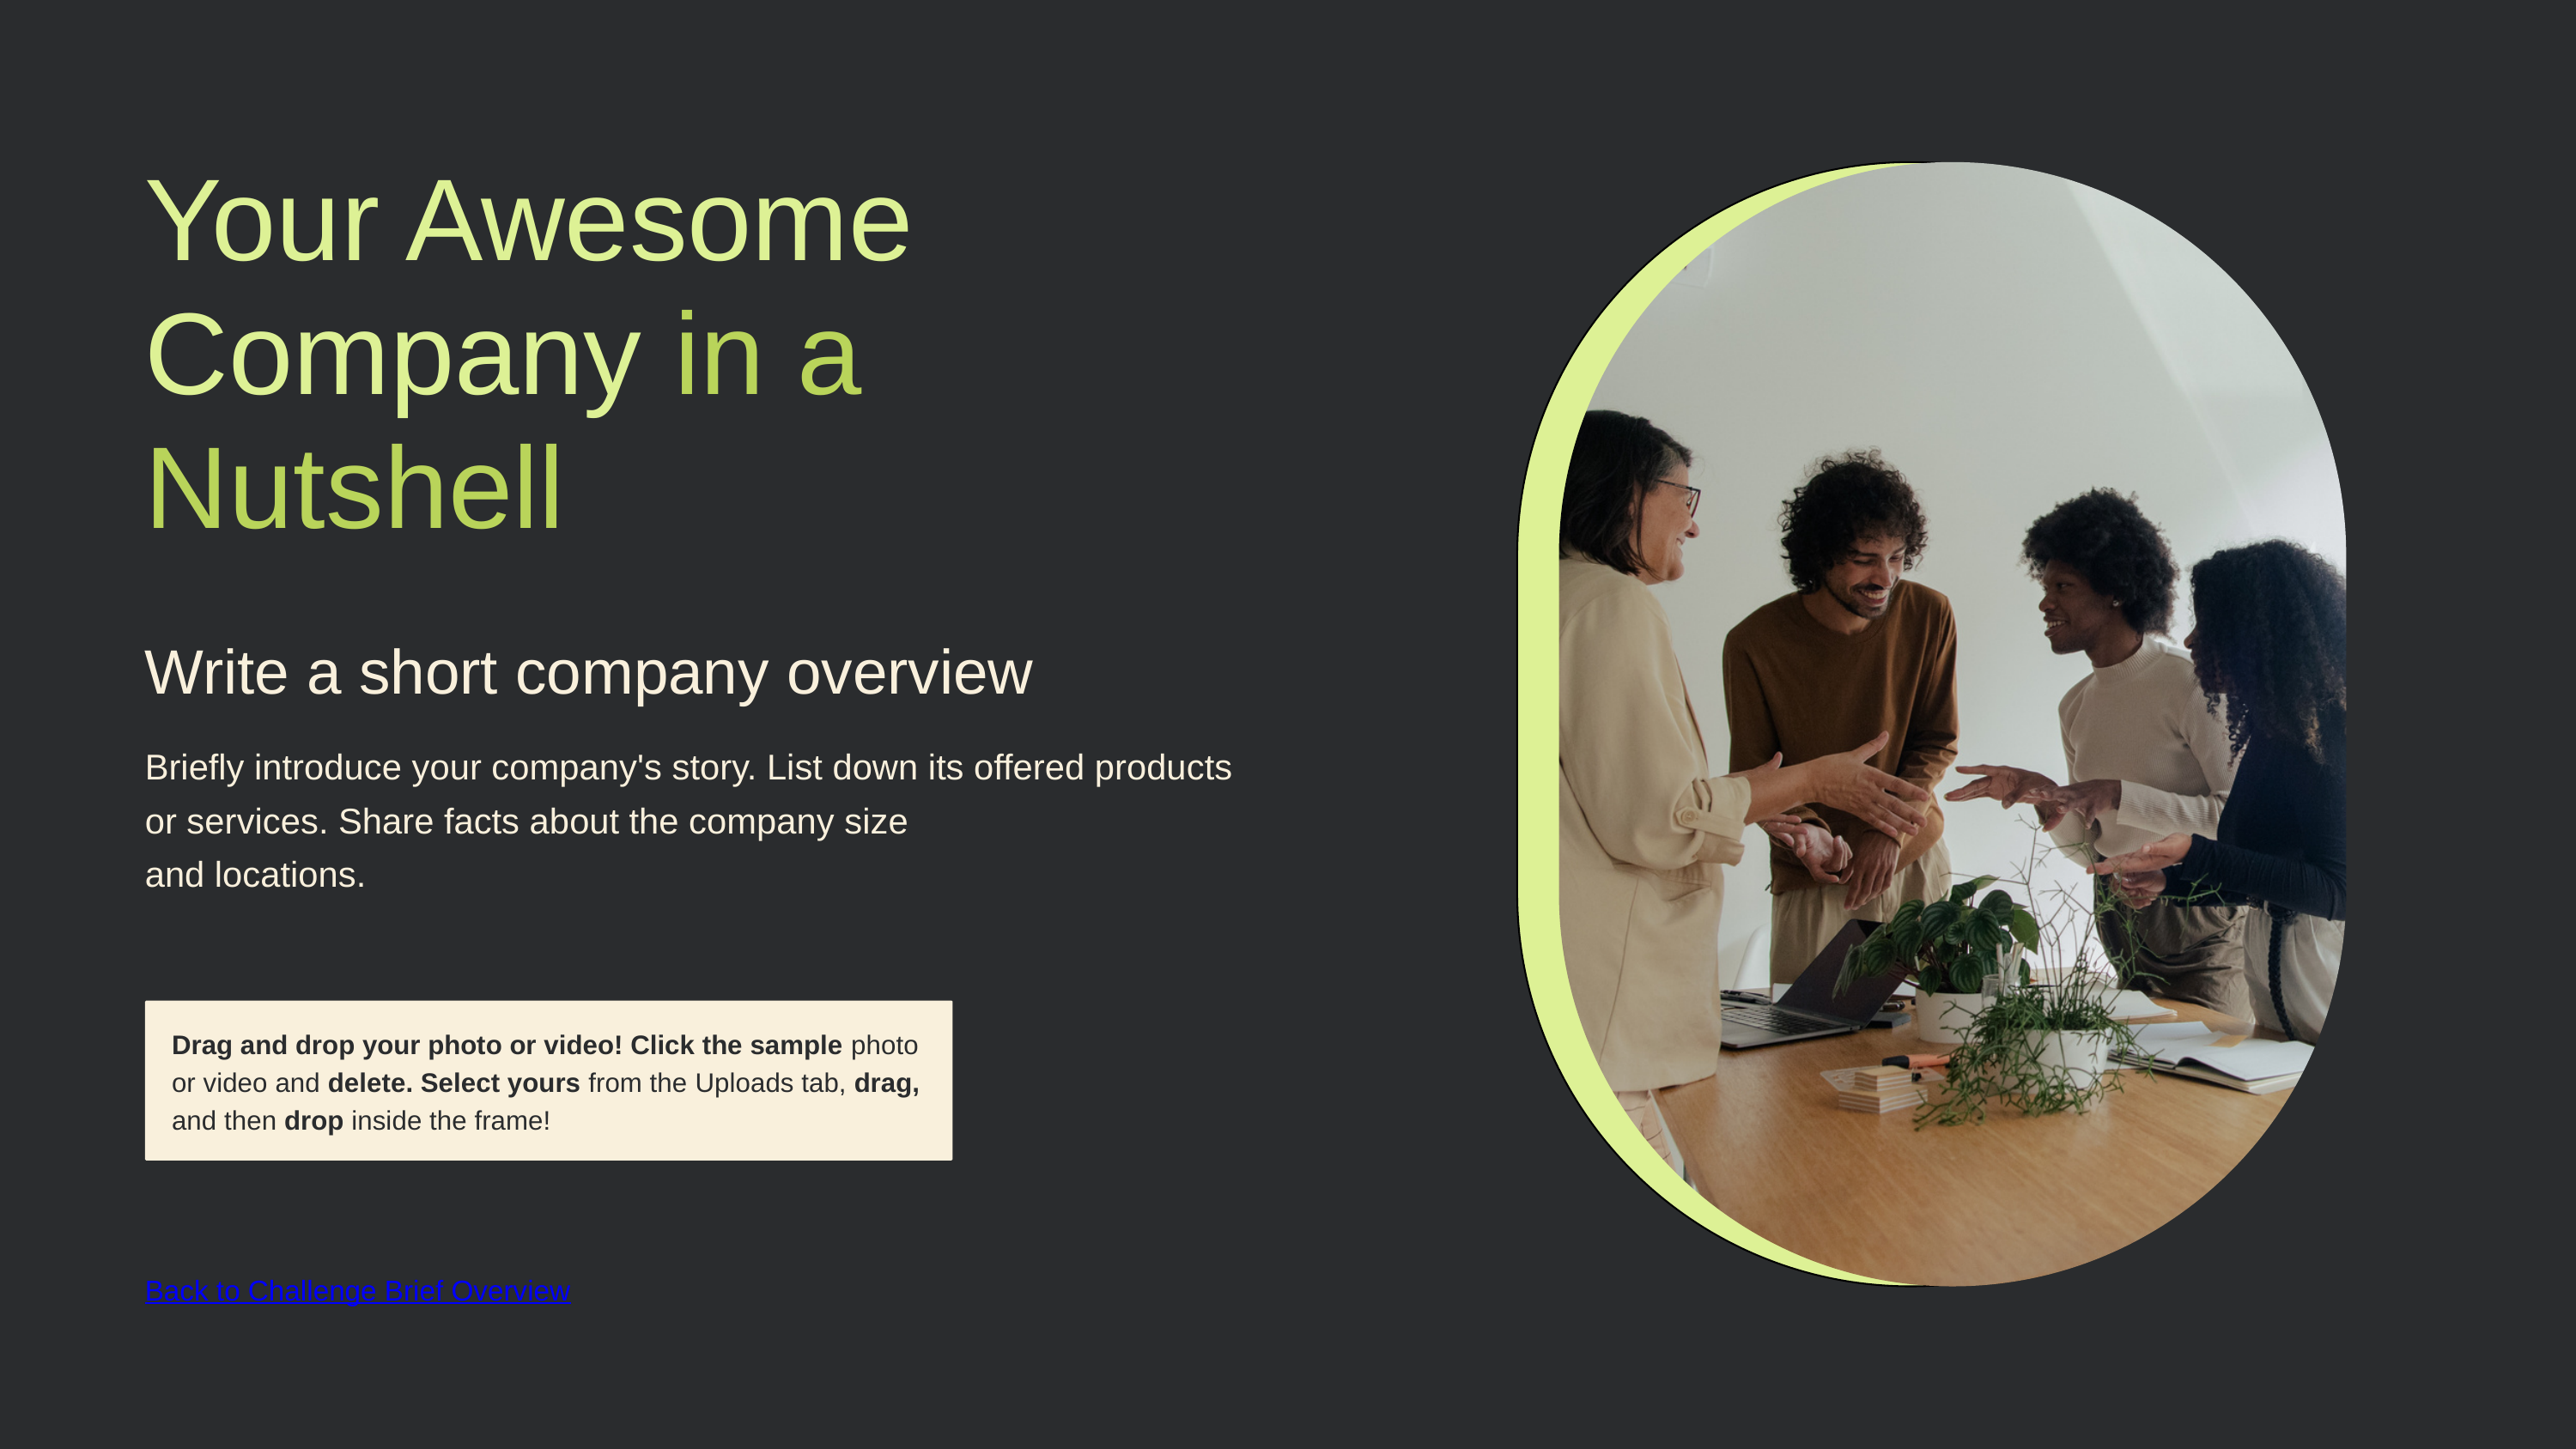

Your Awesome Company in a Nutshell

Write a short company overview
Briefly introduce your company's story. List down its offered products or services. Share facts about the company size
and locations.

Drag and drop your photo or video! Click the sample photo or video and delete. Select yours from the Uploads tab, drag, and then drop inside the frame!
Back to Challenge Brief Overview